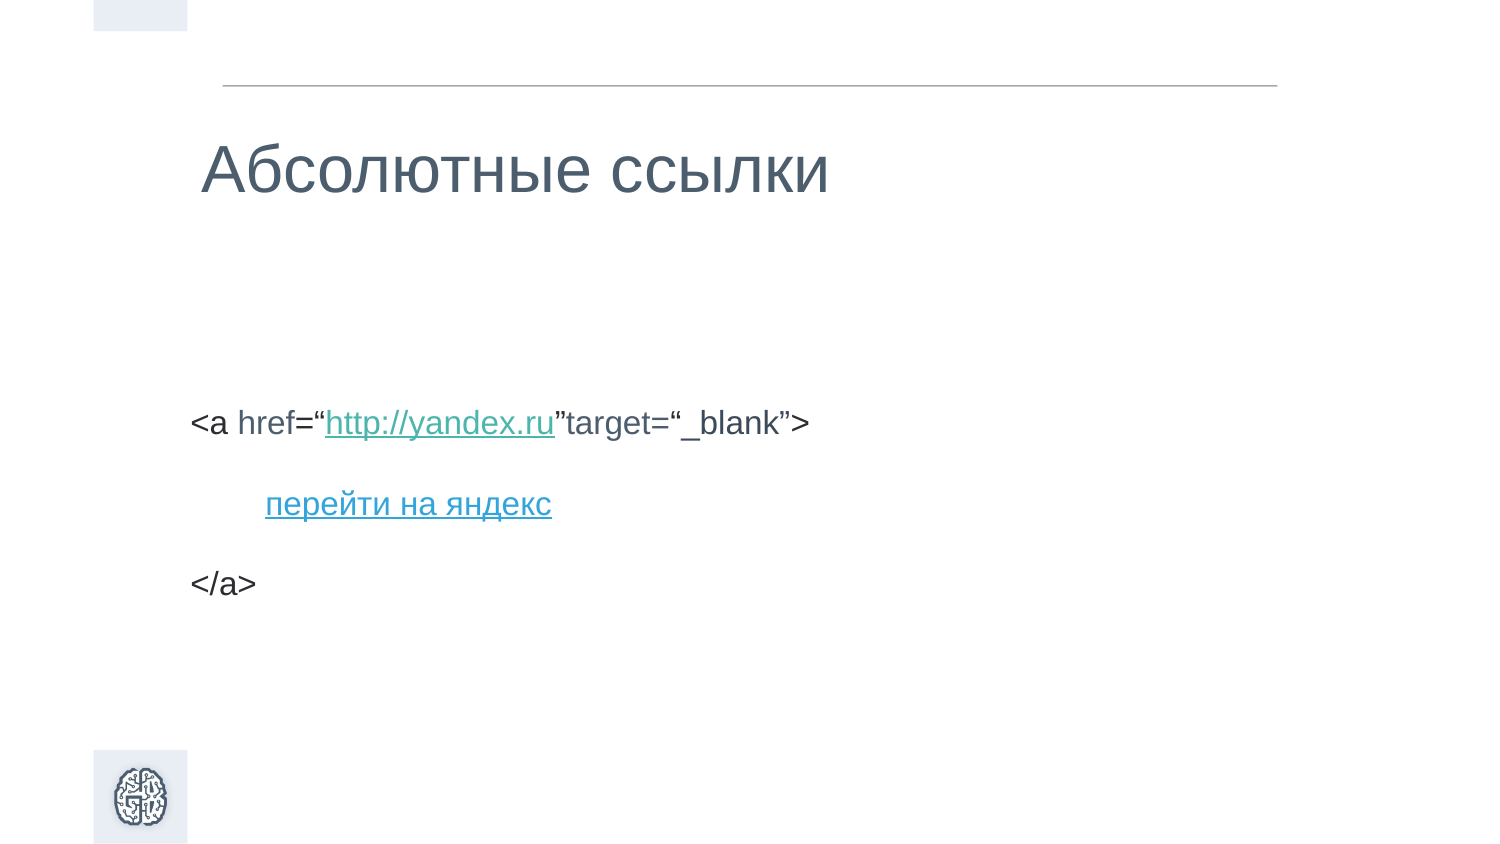

Абсолютные ссылки
<a href=“http://yandex.ru”target=“_blank”>
перейти на яндекс
</a>